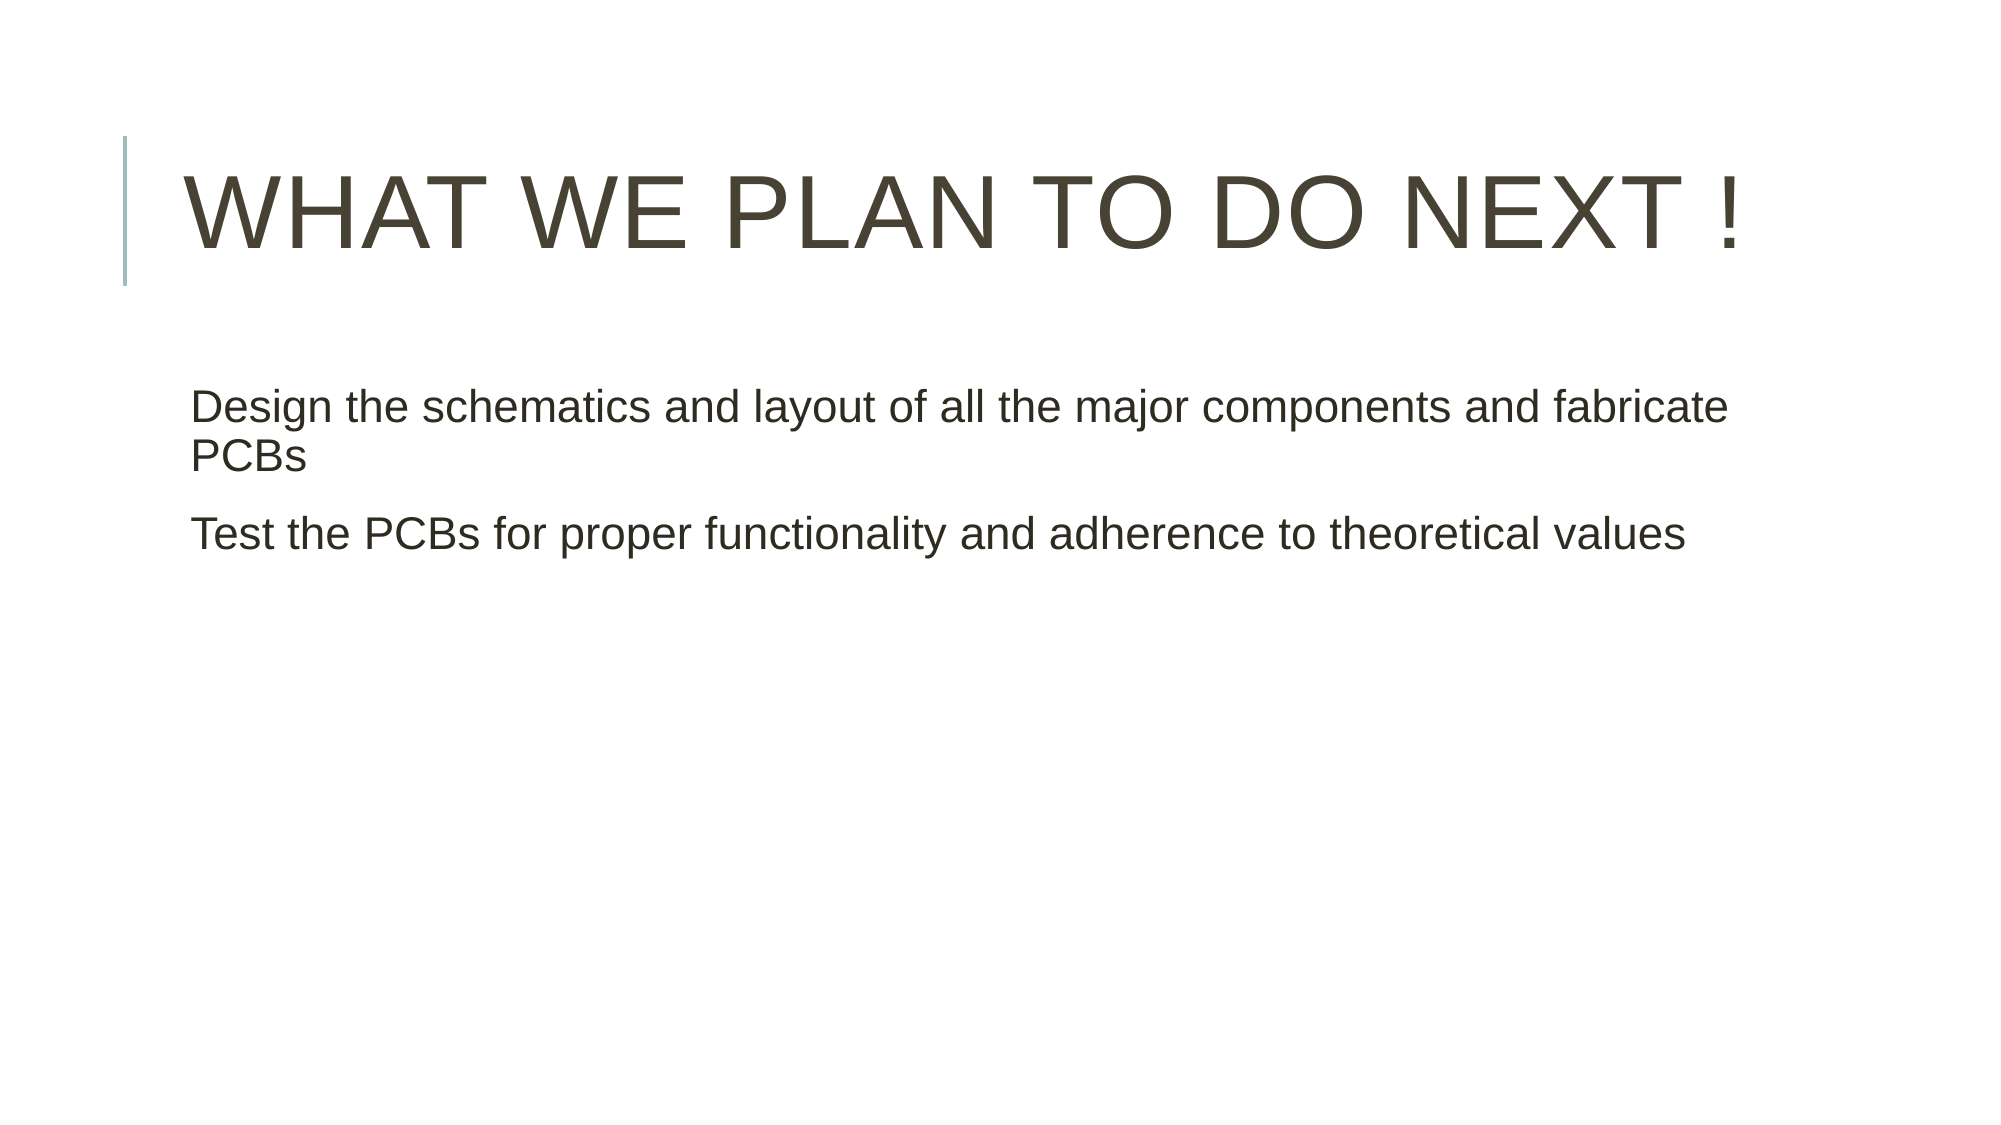

# What we plan to do next !
Design the schematics and layout of all the major components and fabricate PCBs
Test the PCBs for proper functionality and adherence to theoretical values